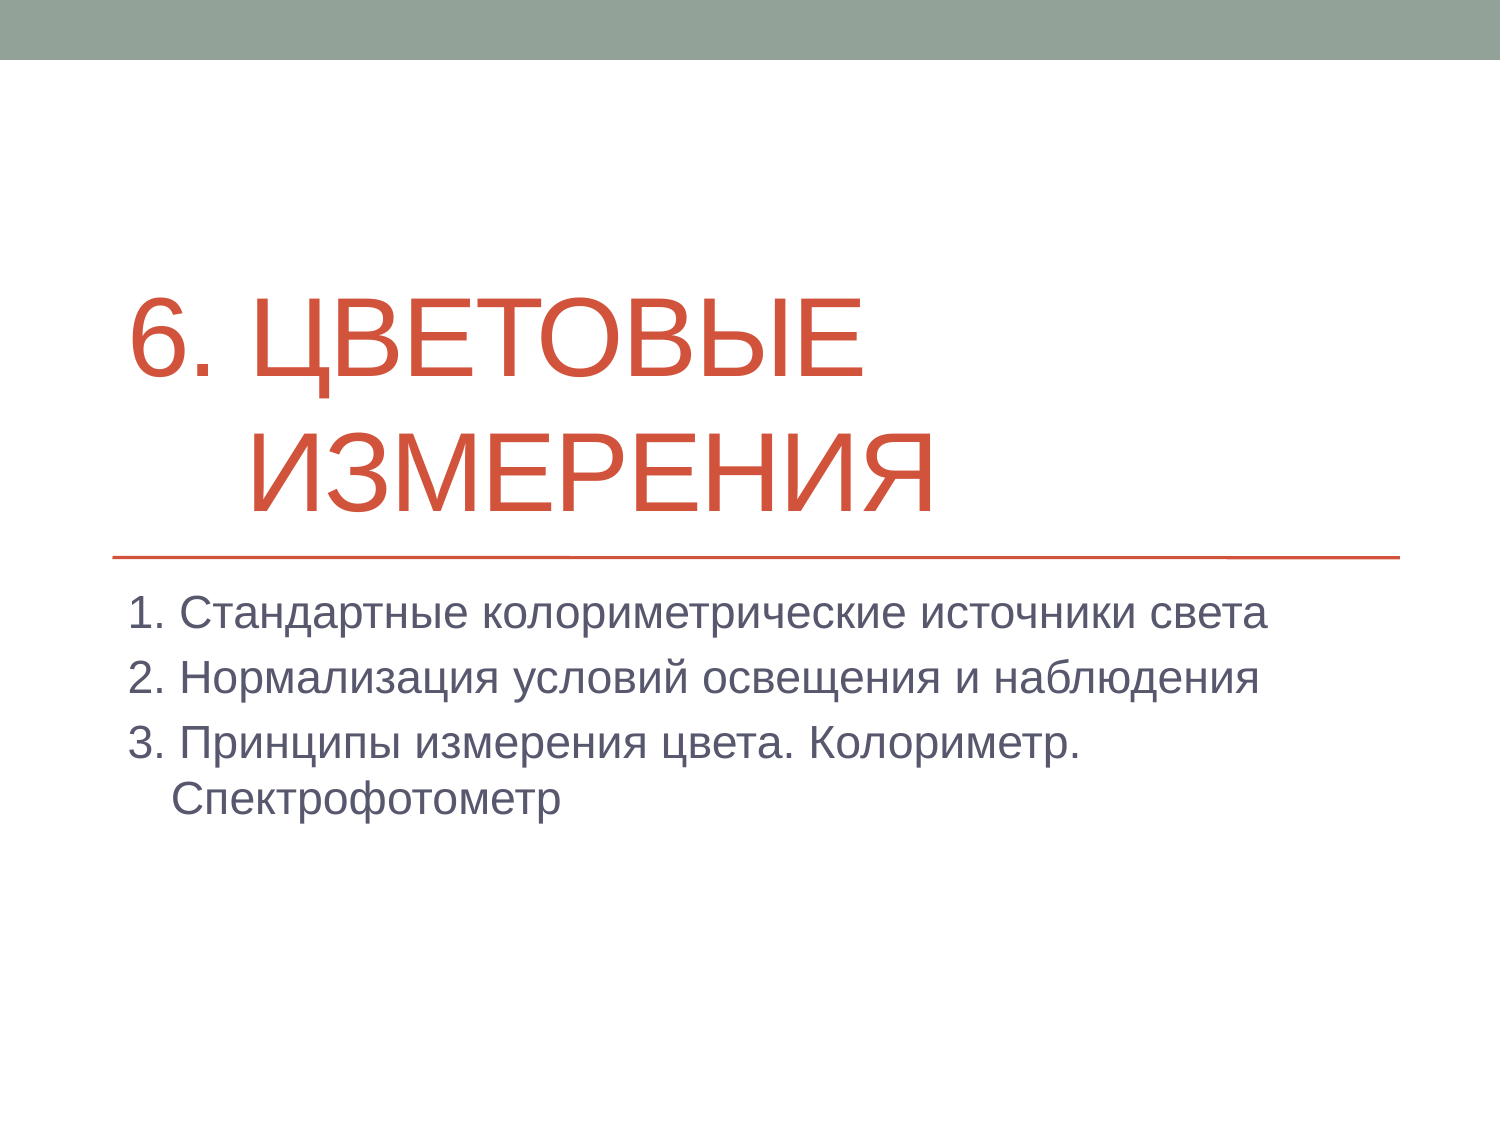

# 6. Цветовые измерения
1. Стандартные колориметрические источники света
2. Нормализация условий освещения и наблюдения
3. Принципы измерения цвета. Колориметр. Спектрофотометр